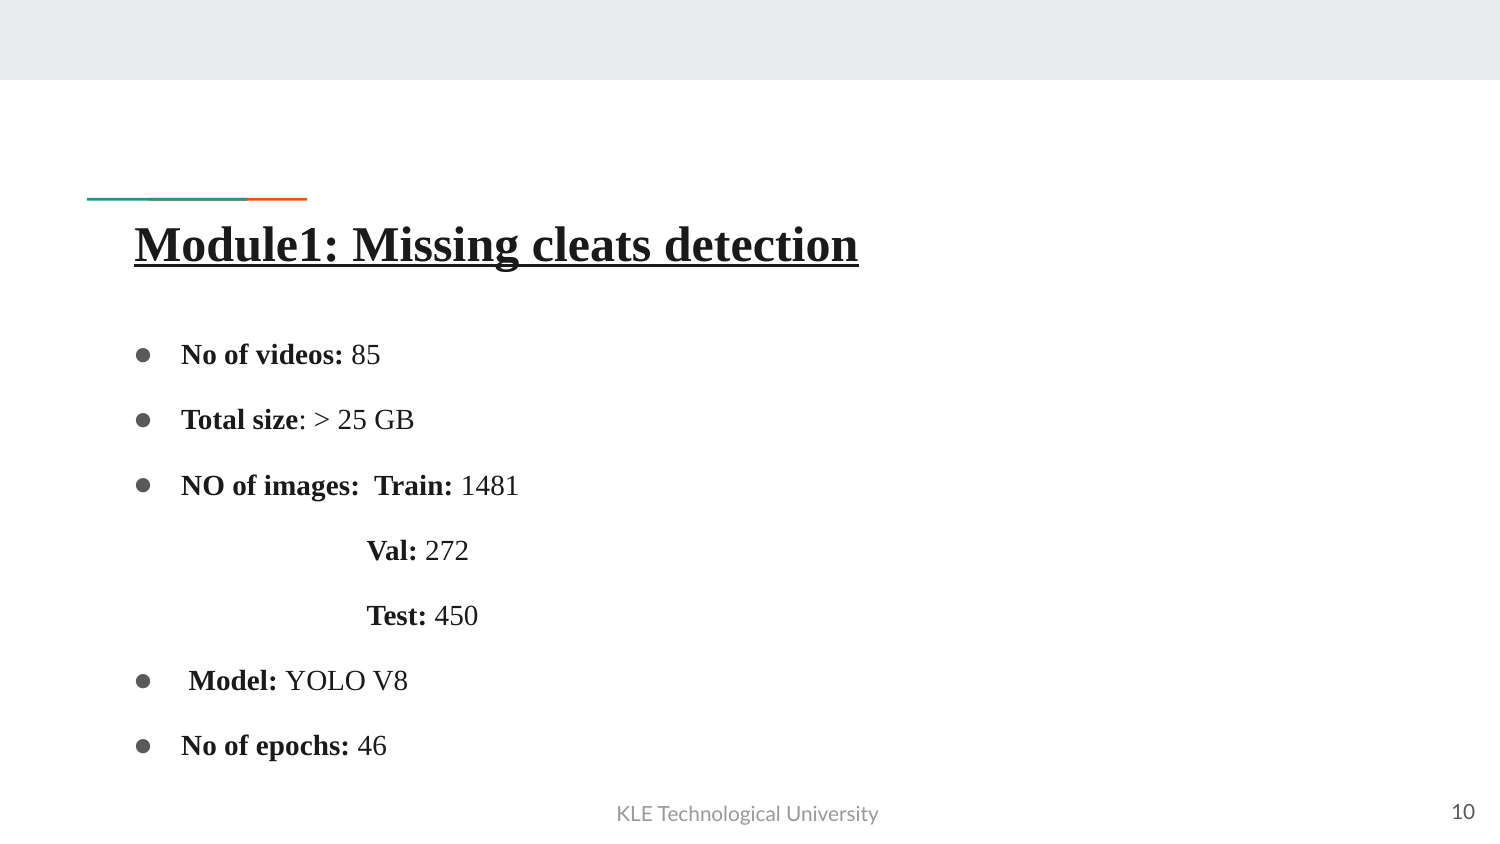

# Module1: Missing cleats detection
No of videos: 85
Total size: > 25 GB
NO of images:  Train: 1481
 Val: 272
 Test: 450
 Model: YOLO V8
No of epochs: 46
10
KLE Technological University